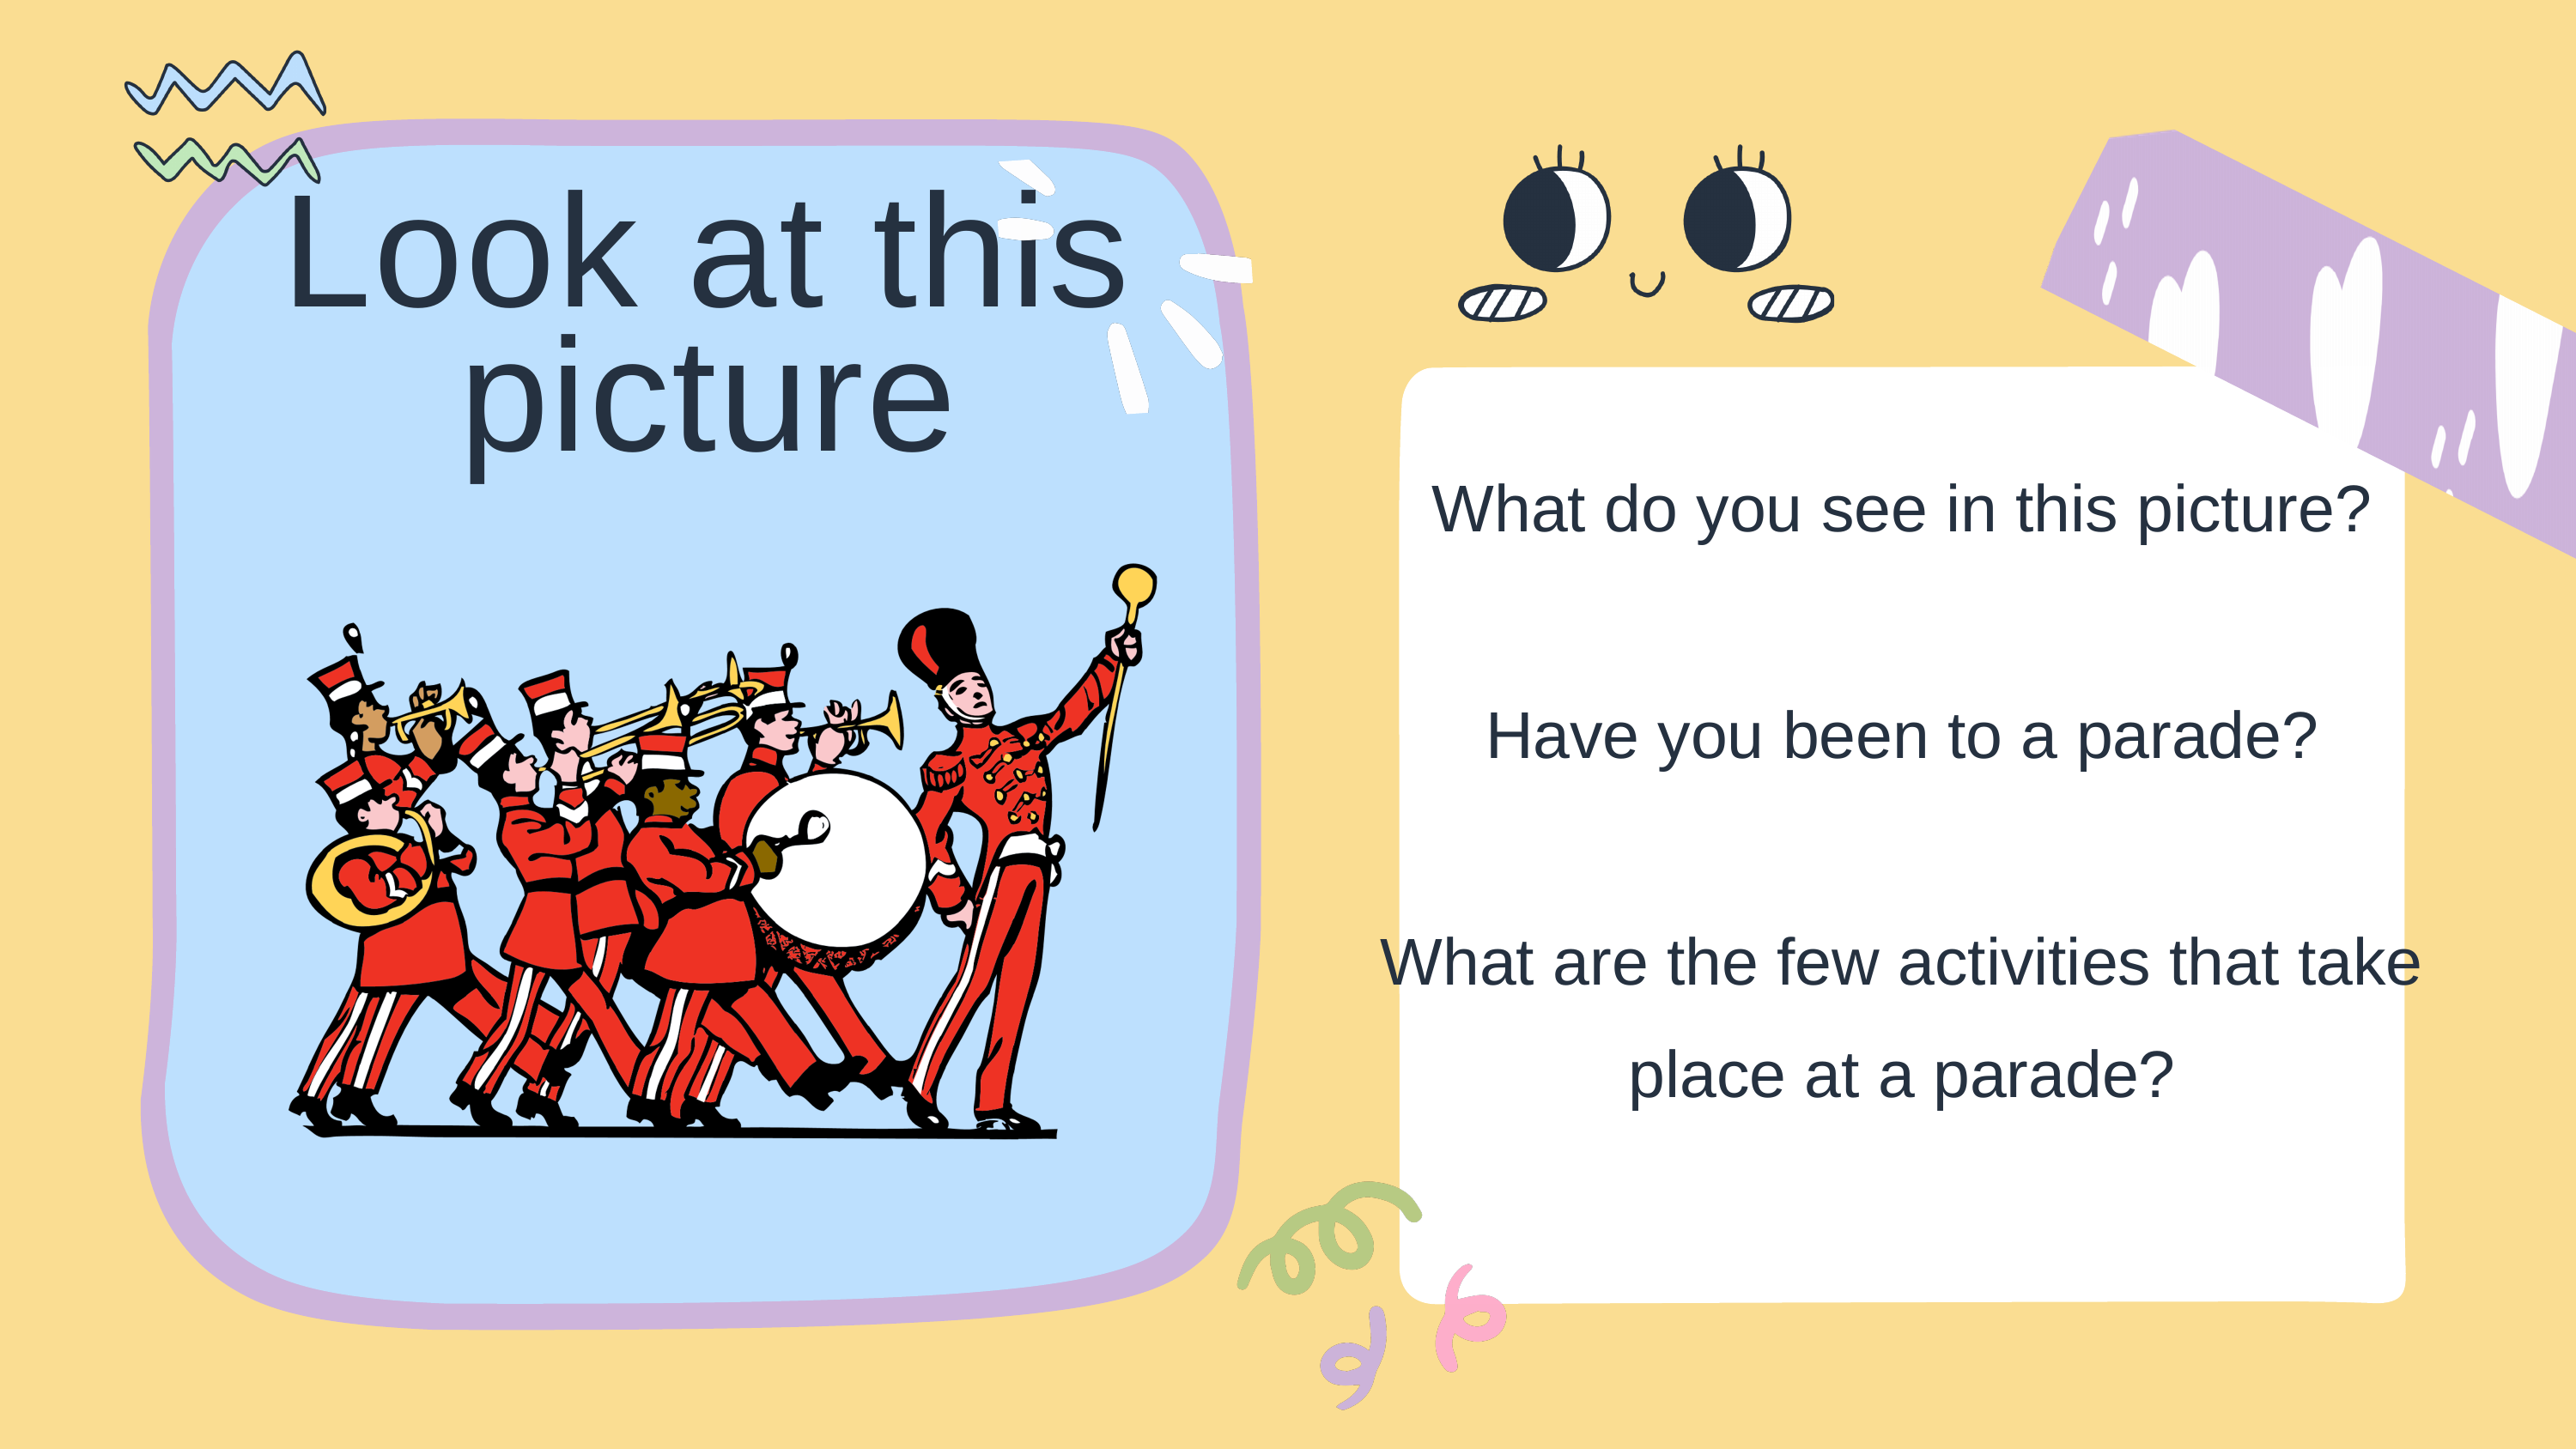

Look at this picture

What do you see in this picture?

Have you been to a parade?

What are the few activities that take place at a parade?